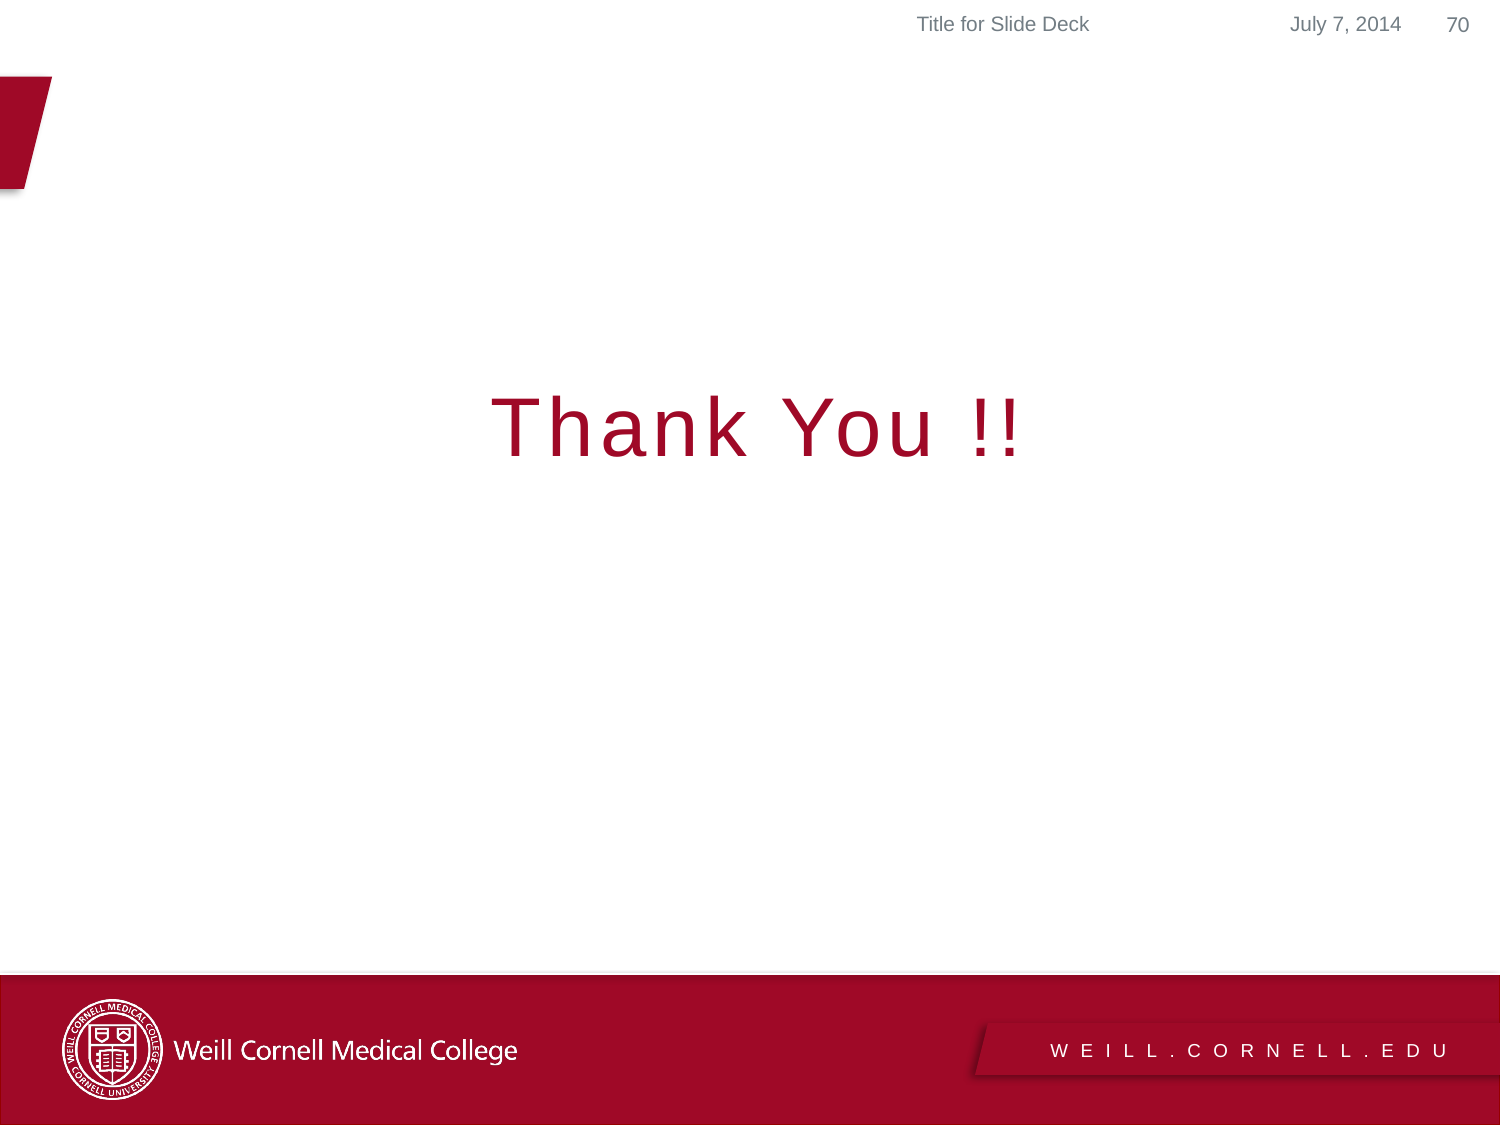

Title for Slide Deck
July 7, 2014
70
# Thank You !!